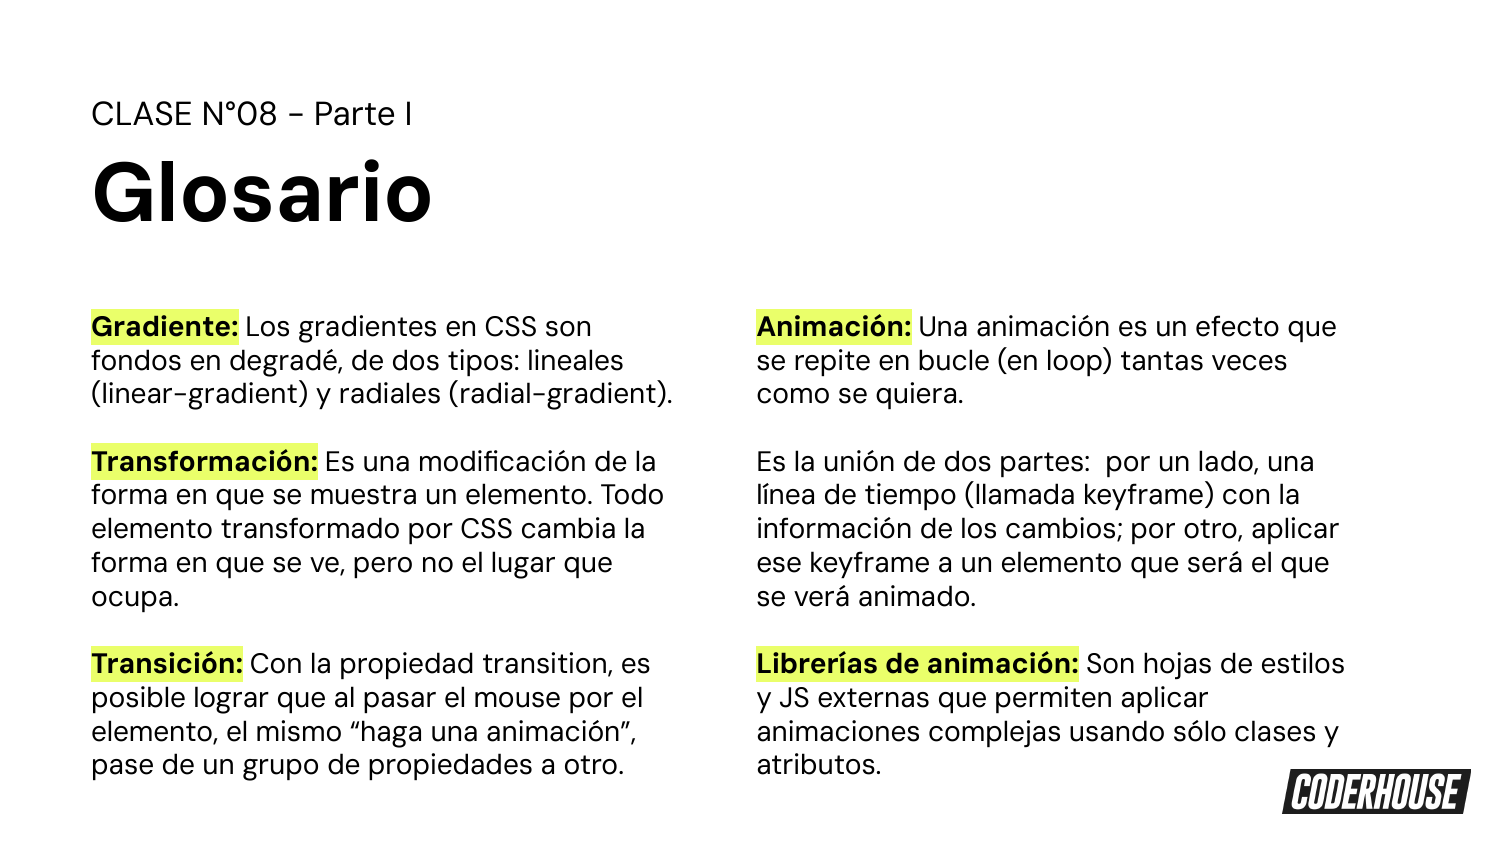

CLASE N°08 - Parte I
Glosario
Gradiente: Los gradientes en CSS son fondos en degradé, de dos tipos: lineales (linear-gradient) y radiales (radial-gradient).

Transformación: Es una modificación de la forma en que se muestra un elemento. Todo elemento transformado por CSS cambia la forma en que se ve, pero no el lugar que ocupa.

Transición: Con la propiedad transition, es posible lograr que al pasar el mouse por el elemento, el mismo “haga una animación”, pase de un grupo de propiedades a otro.
Animación: Una animación es un efecto que se repite en bucle (en loop) tantas veces como se quiera.

Es la unión de dos partes:  por un lado, una línea de tiempo (llamada keyframe) con la información de los cambios; por otro, aplicar ese keyframe a un elemento que será el que se verá animado.

Librerías de animación: Son hojas de estilos y JS externas que permiten aplicar animaciones complejas usando sólo clases y atributos.